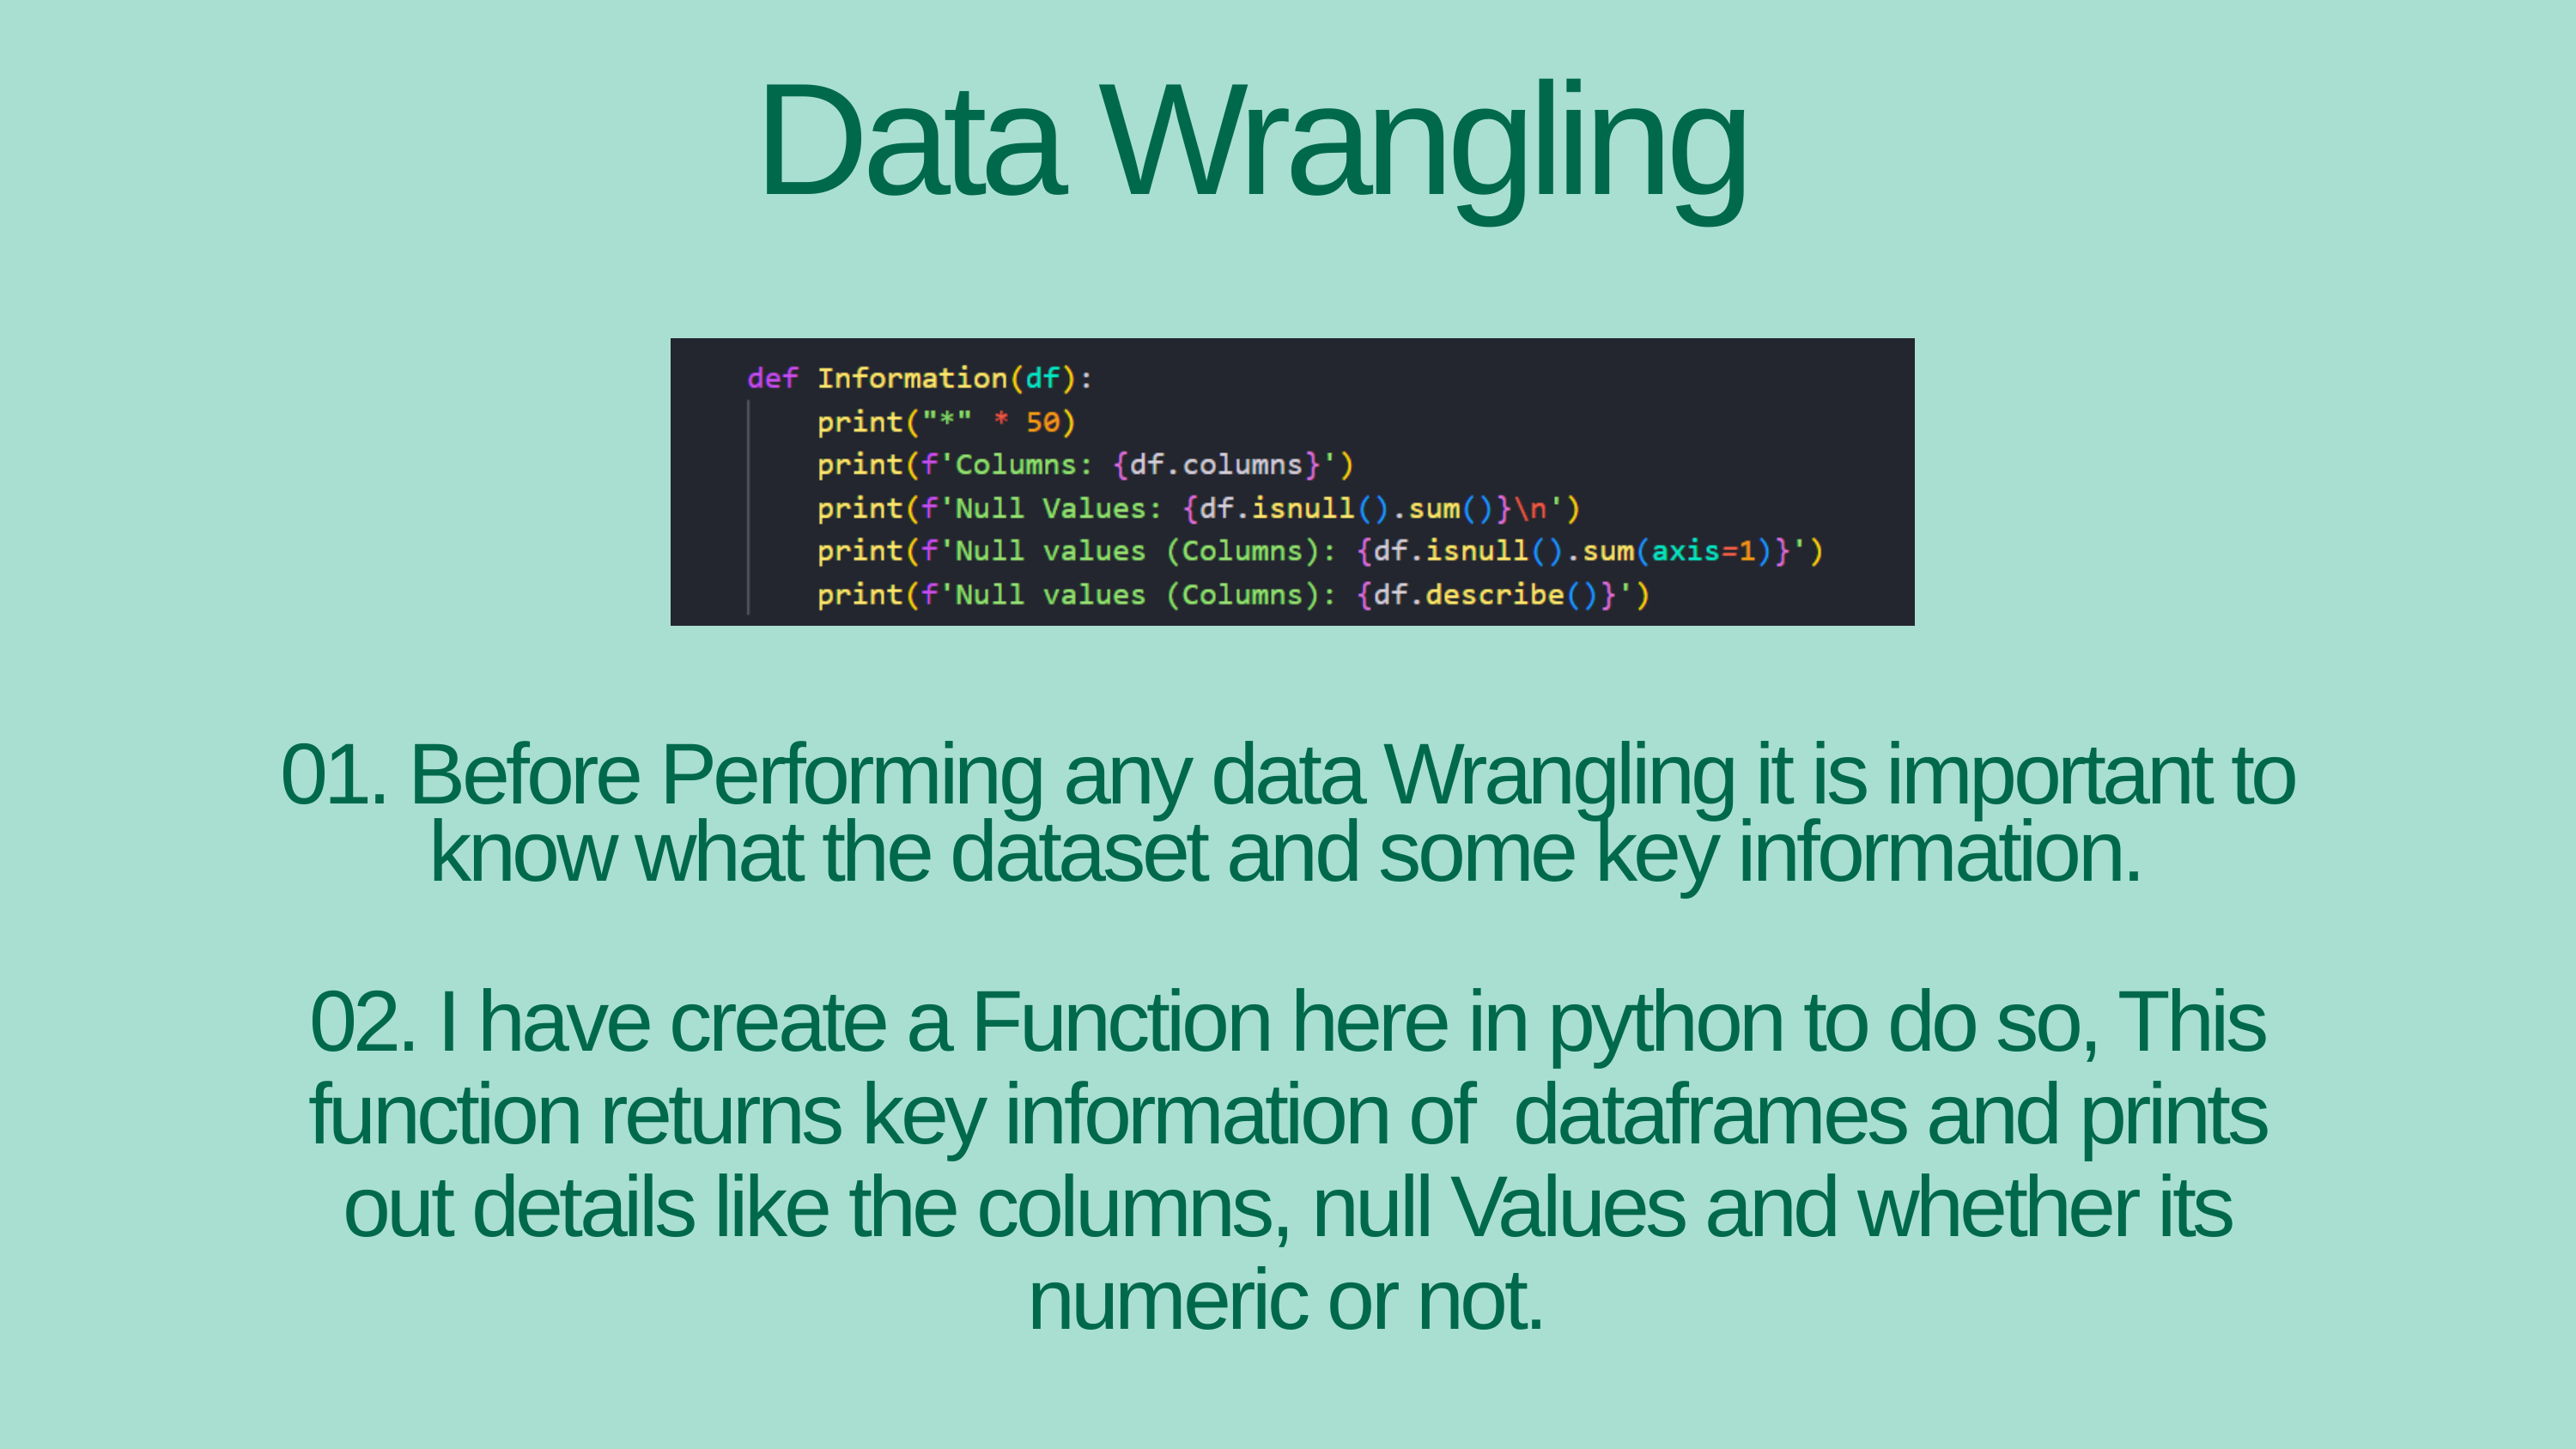

Data Wrangling

01. Before Performing any data Wrangling it is important to know what the dataset and some key information.

02. I have create a Function here in python to do so, This function returns key information of  dataframes and prints out details like the columns, null Values and whether its numeric or not.